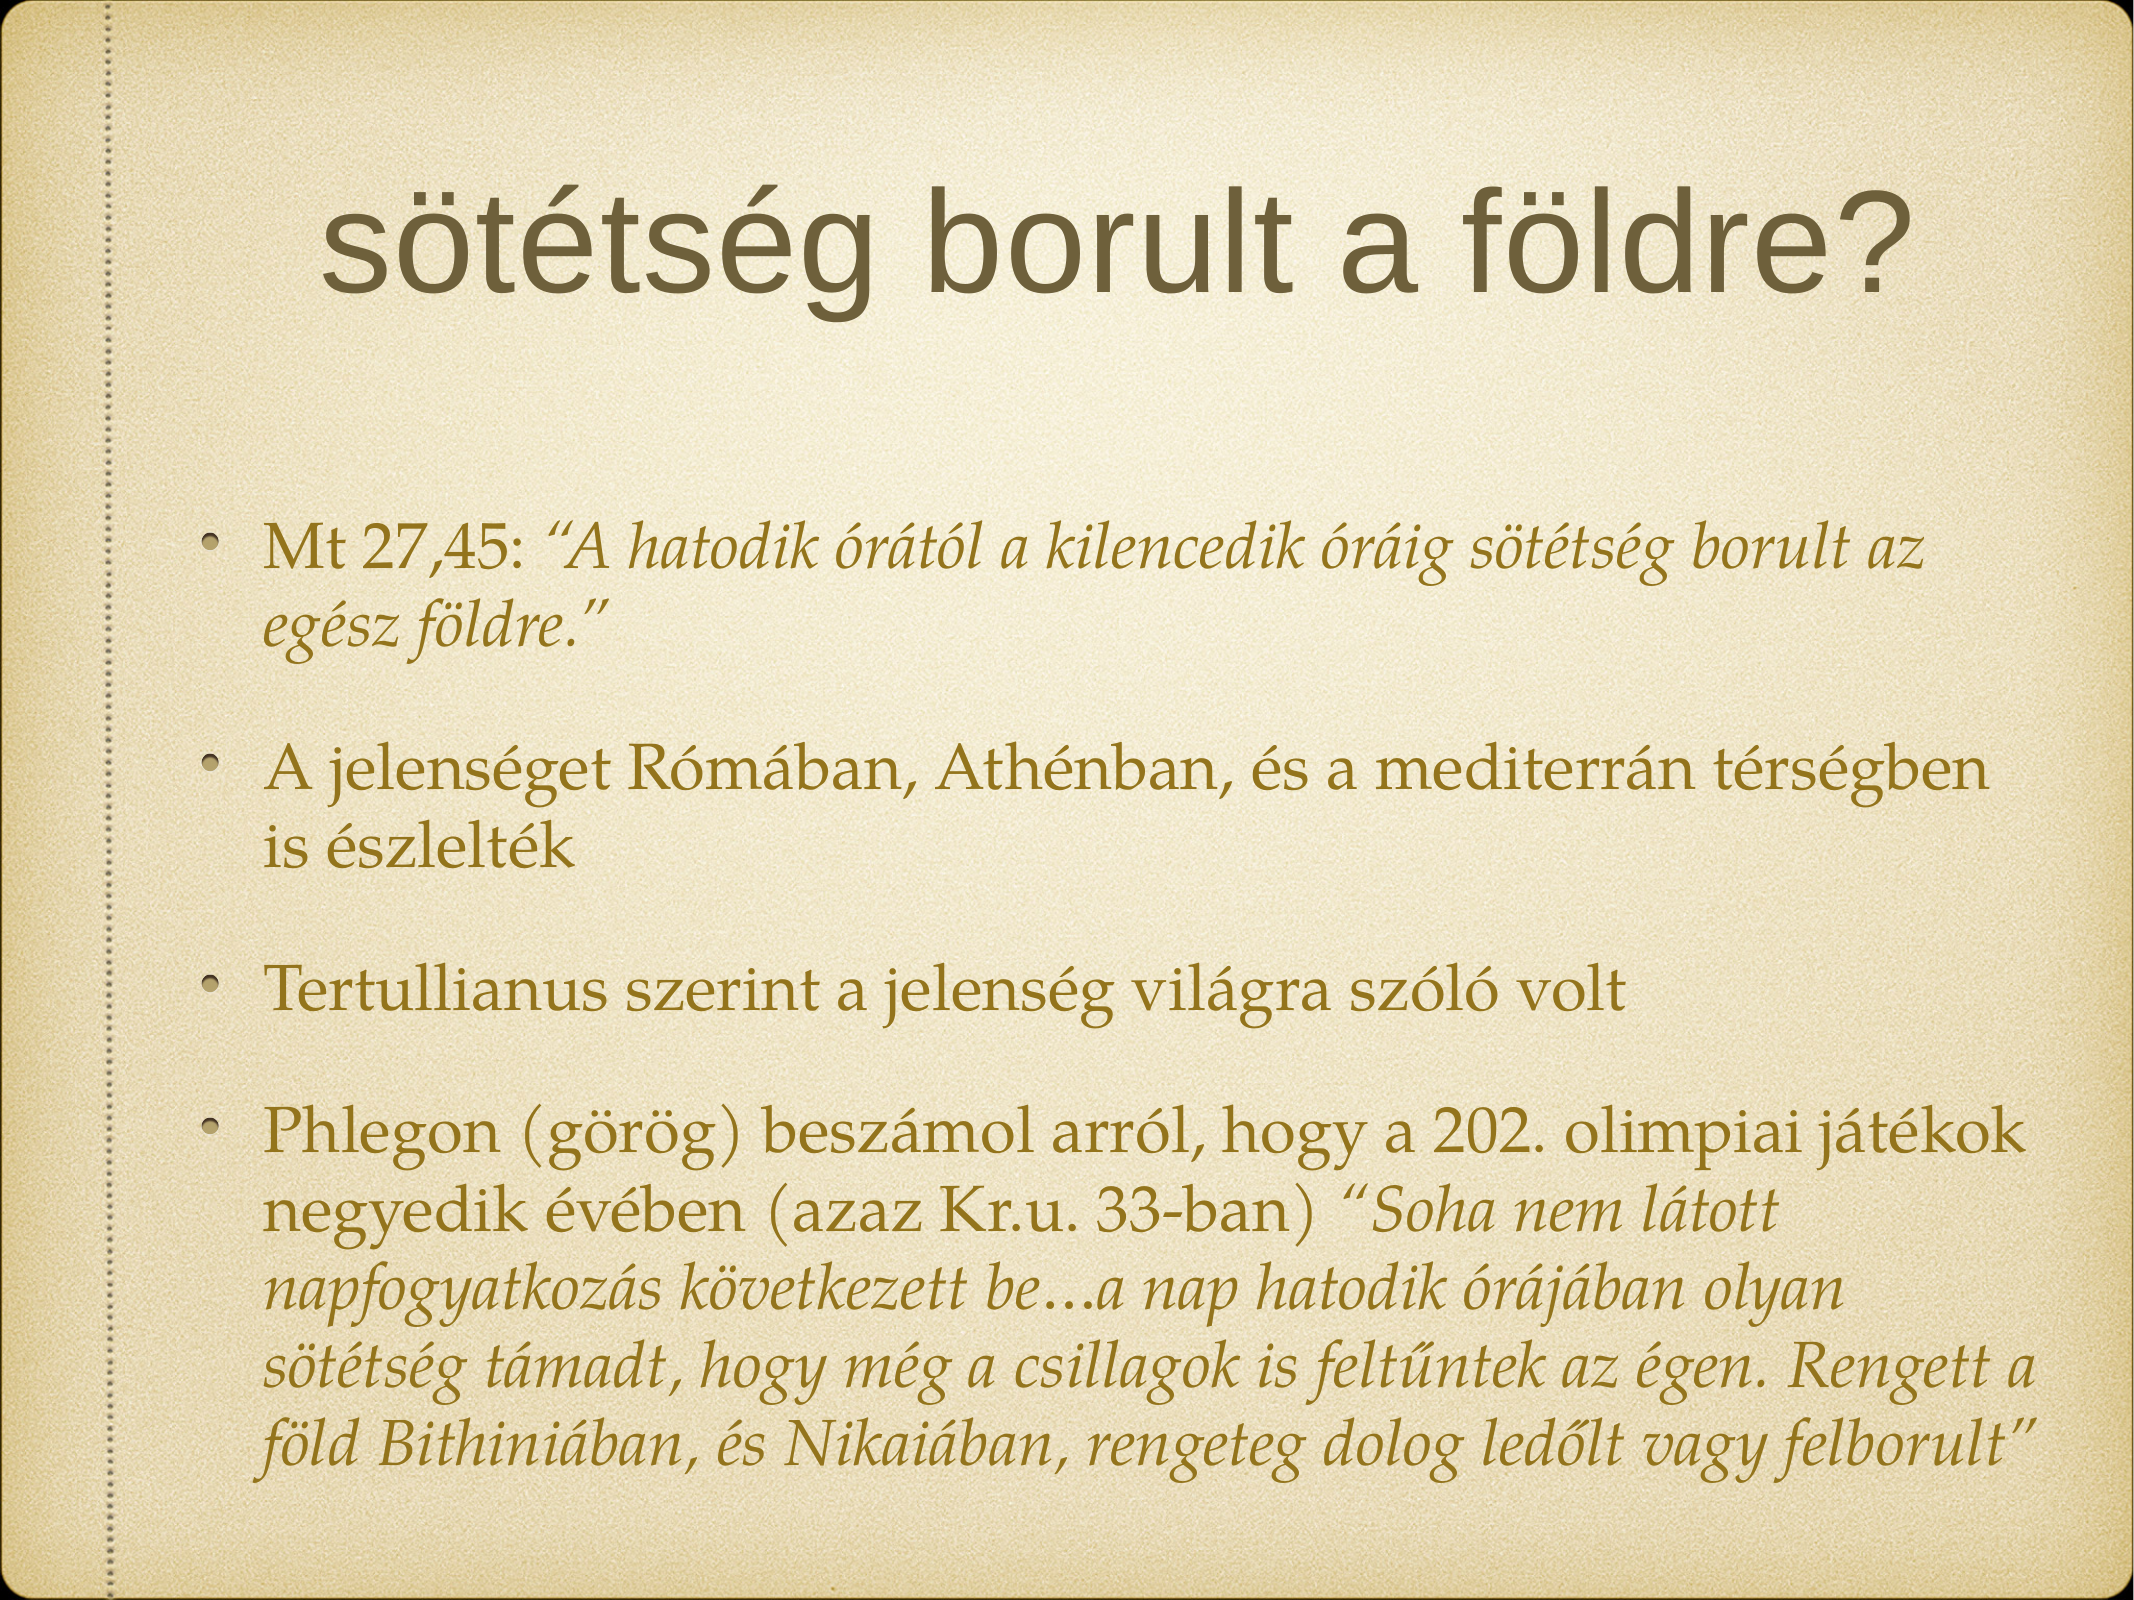

# sötétség borult a földre?
Mt 27,45: “A hatodik órától a kilencedik óráig sötétség borult az egész földre.”
A jelenséget Rómában, Athénban, és a mediterrán térségben is észlelték
Tertullianus szerint a jelenség világra szóló volt
Phlegon (görög) beszámol arról, hogy a 202. olimpiai játékok negyedik évében (azaz Kr.u. 33-ban) “Soha nem látott napfogyatkozás következett be…a nap hatodik órájában olyan sötétség támadt, hogy még a csillagok is feltűntek az égen. Rengett a föld Bithiniában, és Nikaiában, rengeteg dolog ledőlt vagy felborult”